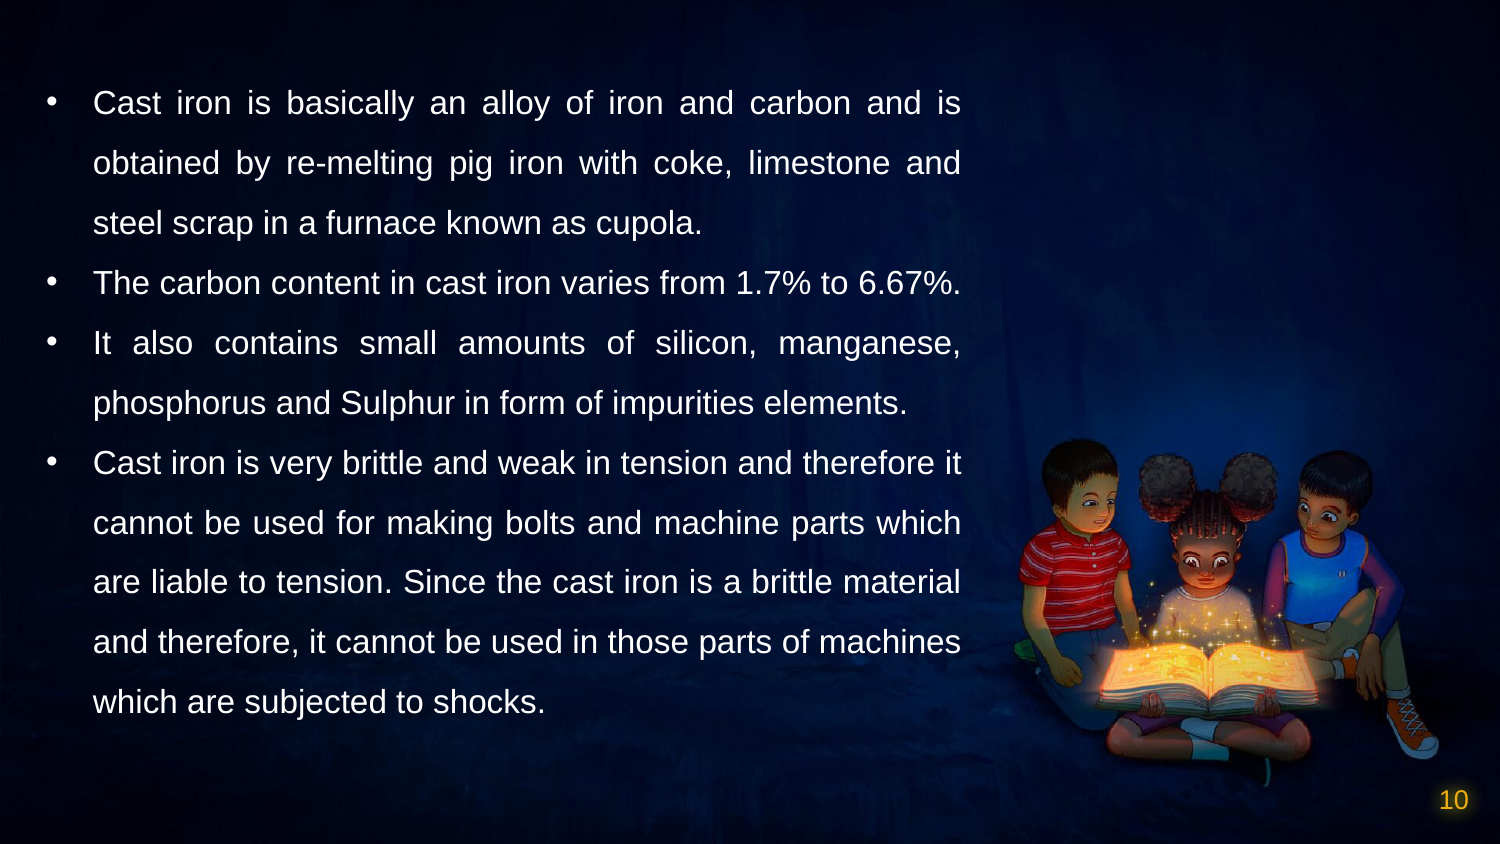

Cast iron is basically an alloy of iron and carbon and is obtained by re-melting pig iron with coke, limestone and steel scrap in a furnace known as cupola.
The carbon content in cast iron varies from 1.7% to 6.67%.
It also contains small amounts of silicon, manganese, phosphorus and Sulphur in form of impurities elements.
Cast iron is very brittle and weak in tension and therefore it cannot be used for making bolts and machine parts which are liable to tension. Since the cast iron is a brittle material and therefore, it cannot be used in those parts of machines which are subjected to shocks.

10